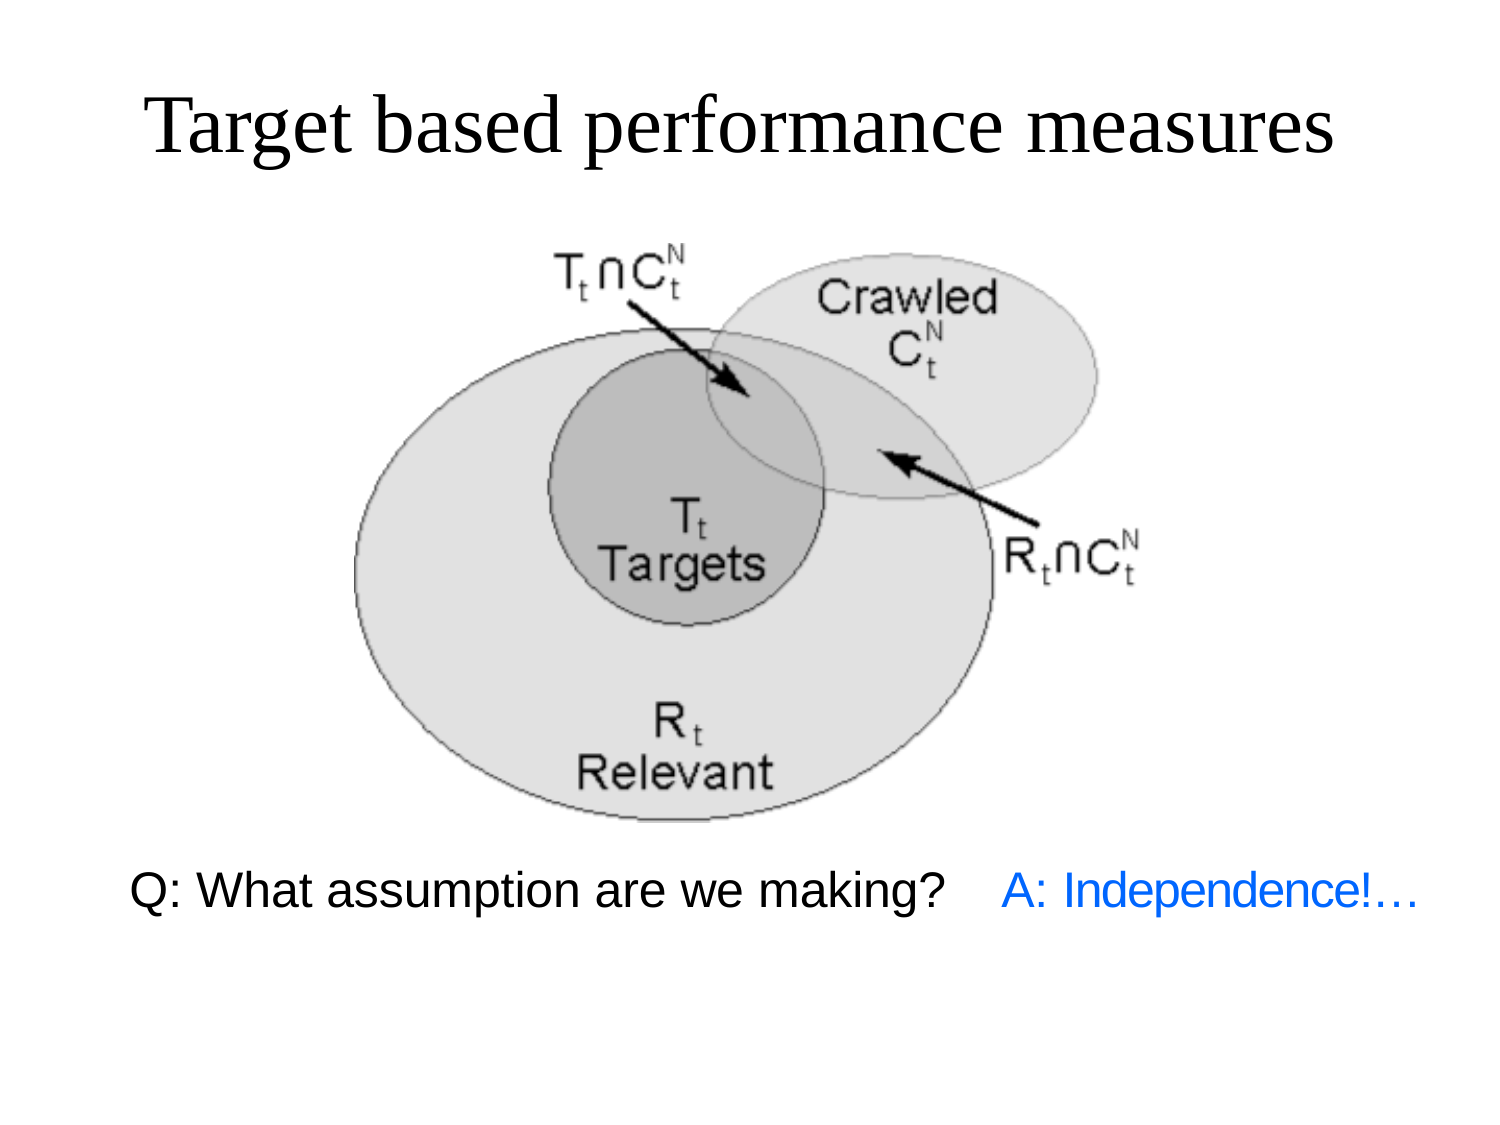

# Target based performance measures

Q: What assumption are we making?
A: Independence!…